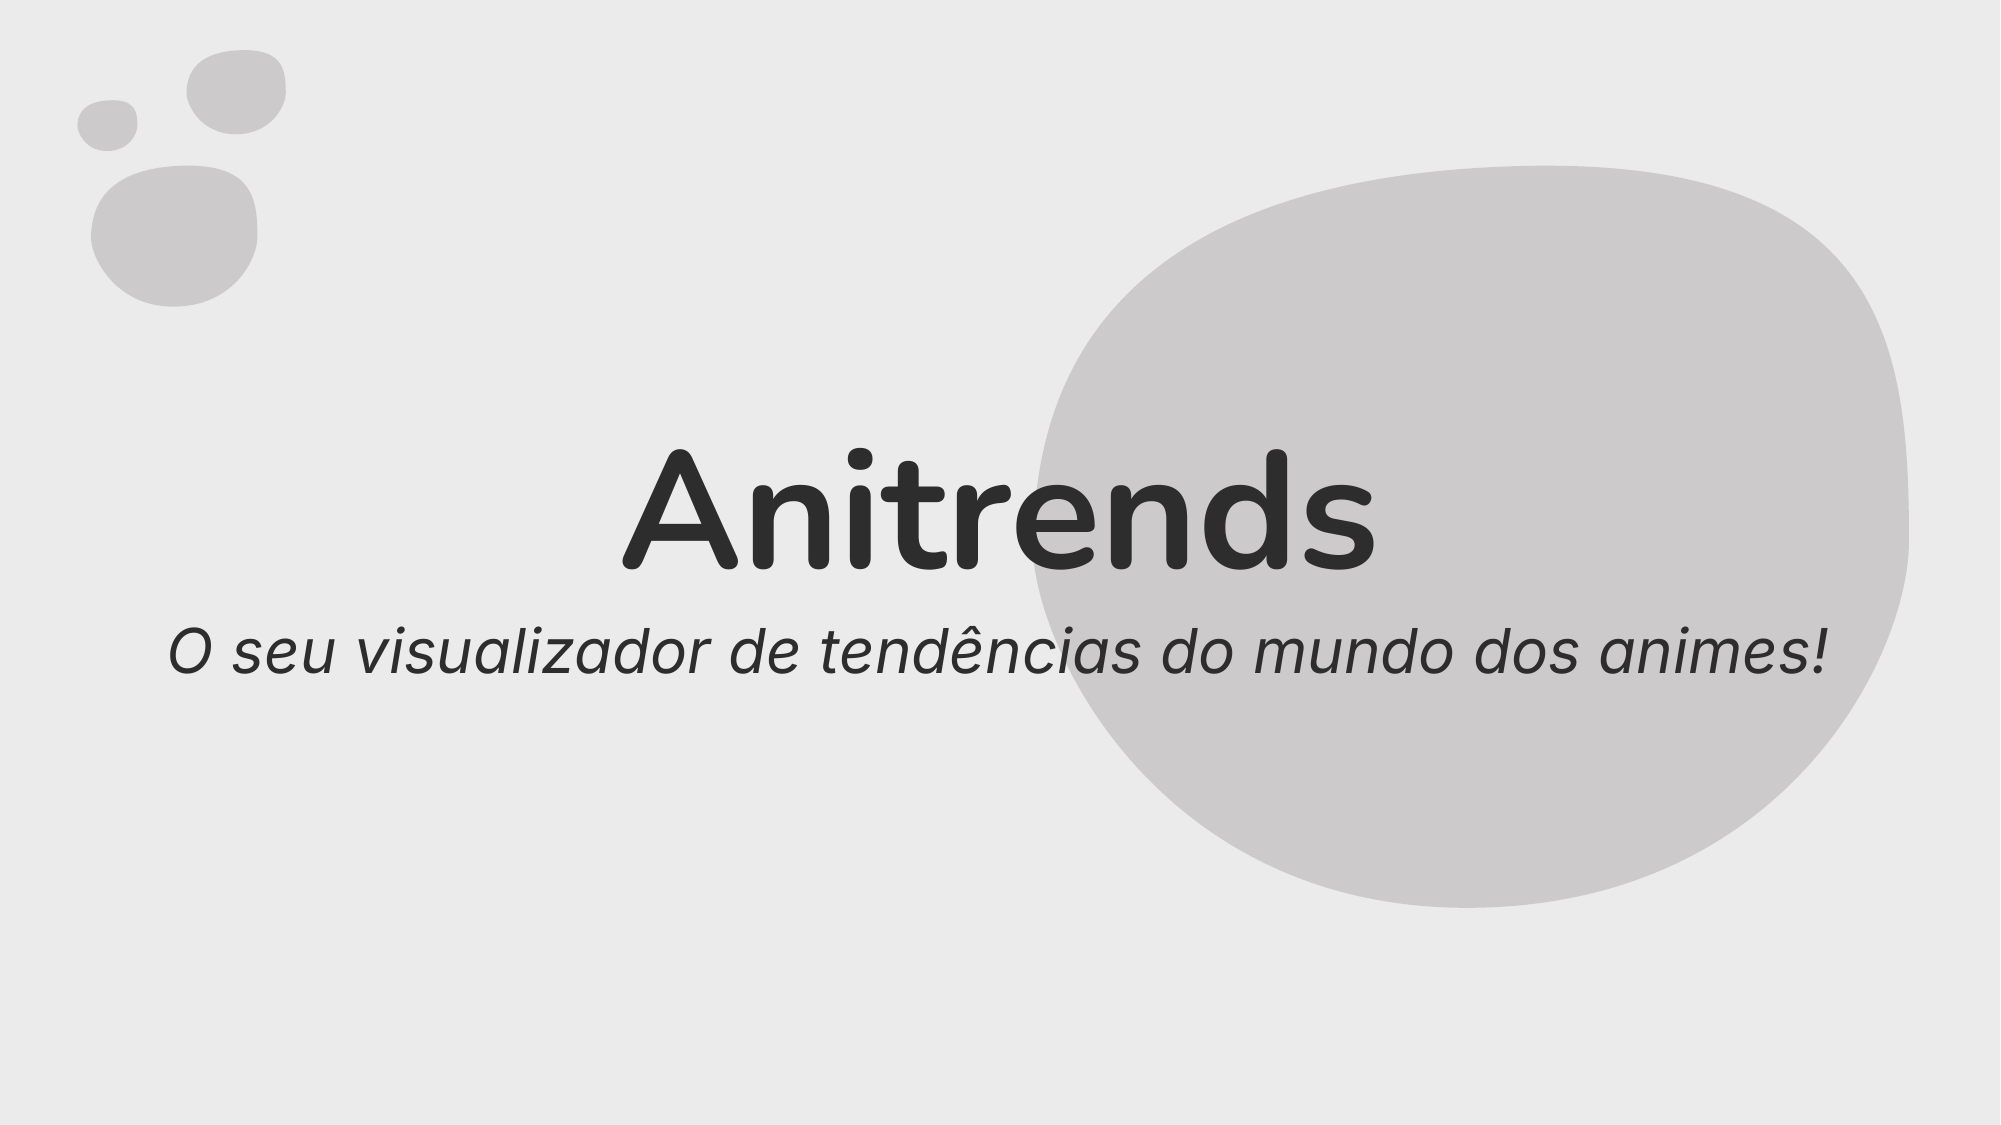

# Anitrends
O seu visualizador de tendências do mundo dos animes!